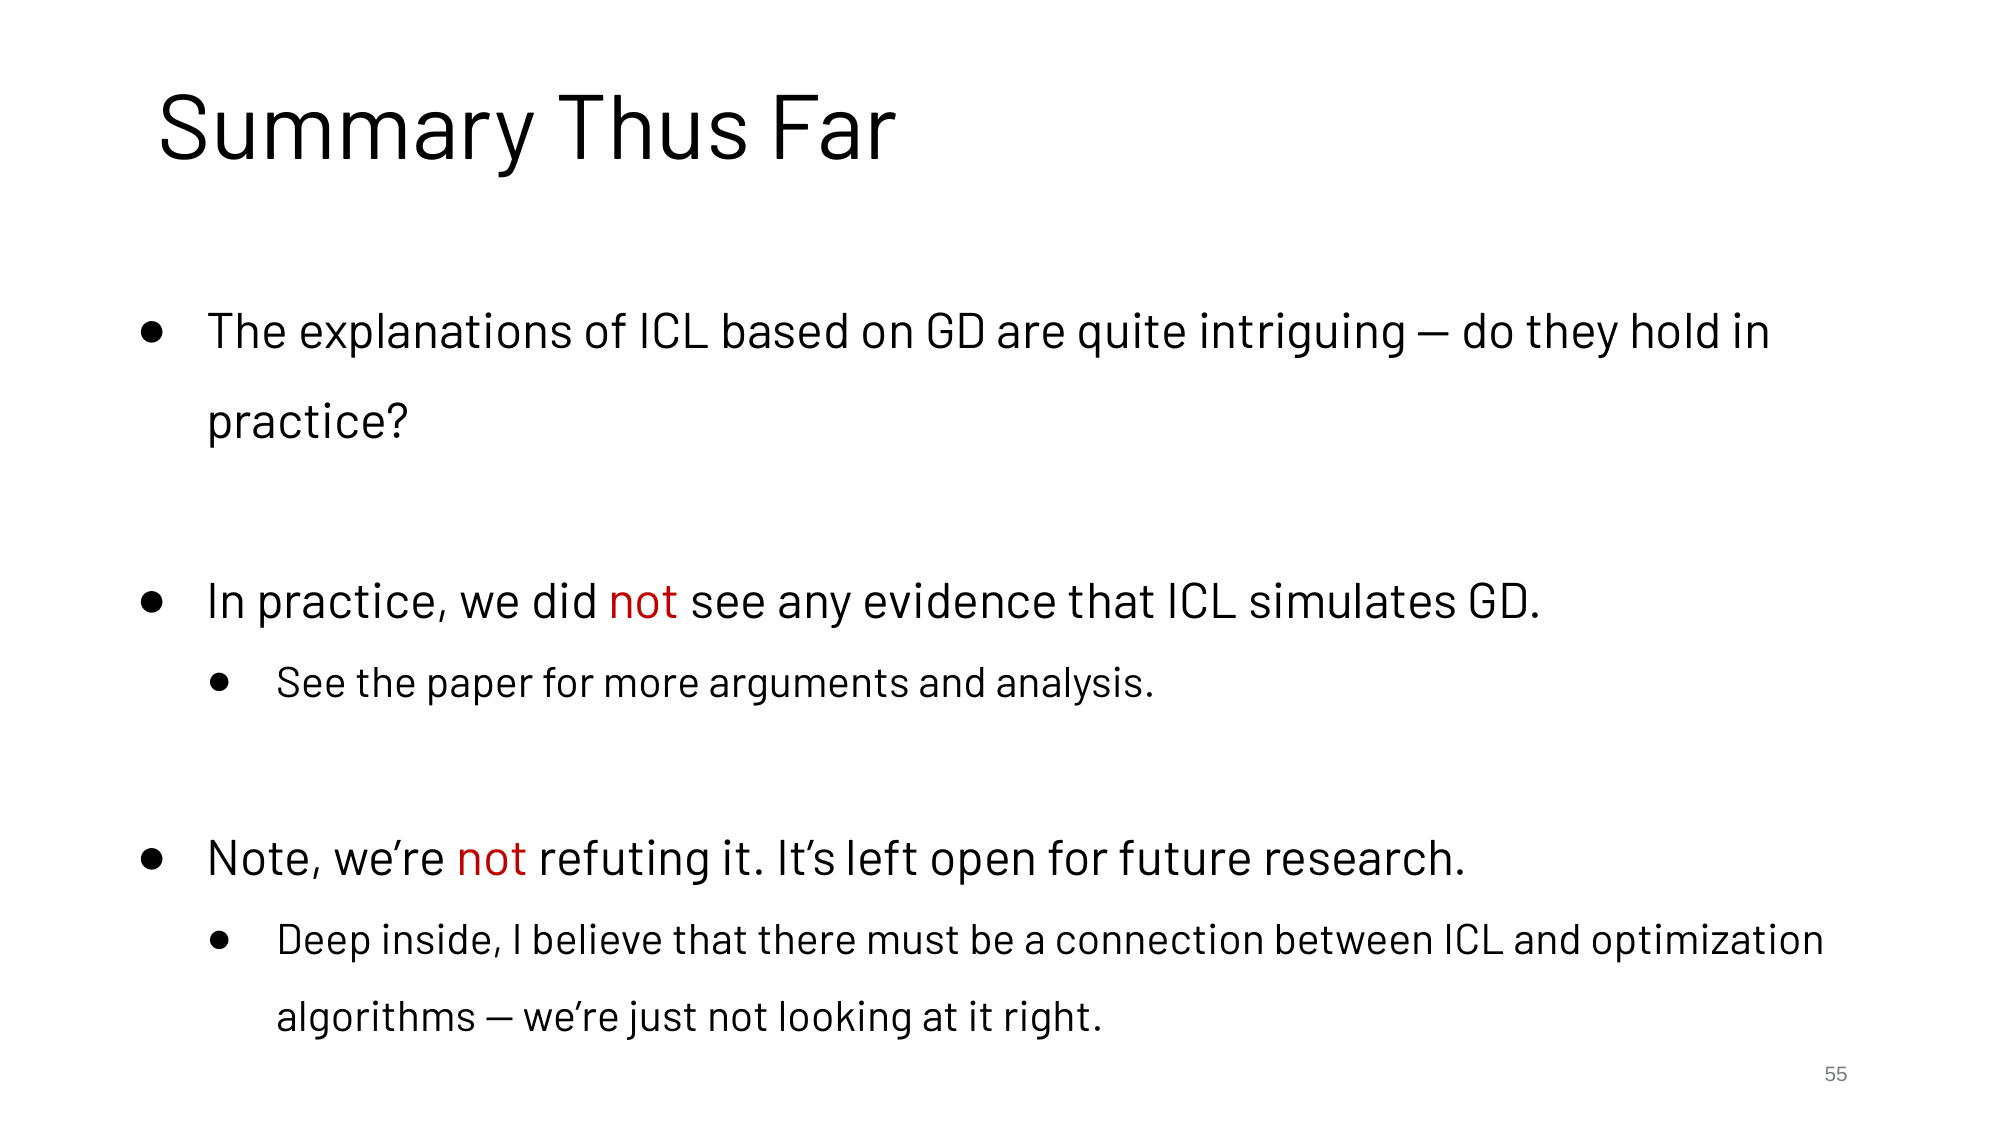

# Summary Thus Far
The explanations of ICL based on GD are quite intriguing — do they hold in practice?

In practice, we did not see any evidence that ICL simulates GD.
See the paper for more arguments and analysis.

Note, we’re not refuting it. It’s left open for future research.
Deep inside, I believe that there must be a connection between ICL and optimization algorithms — we’re just not looking at it right.

55